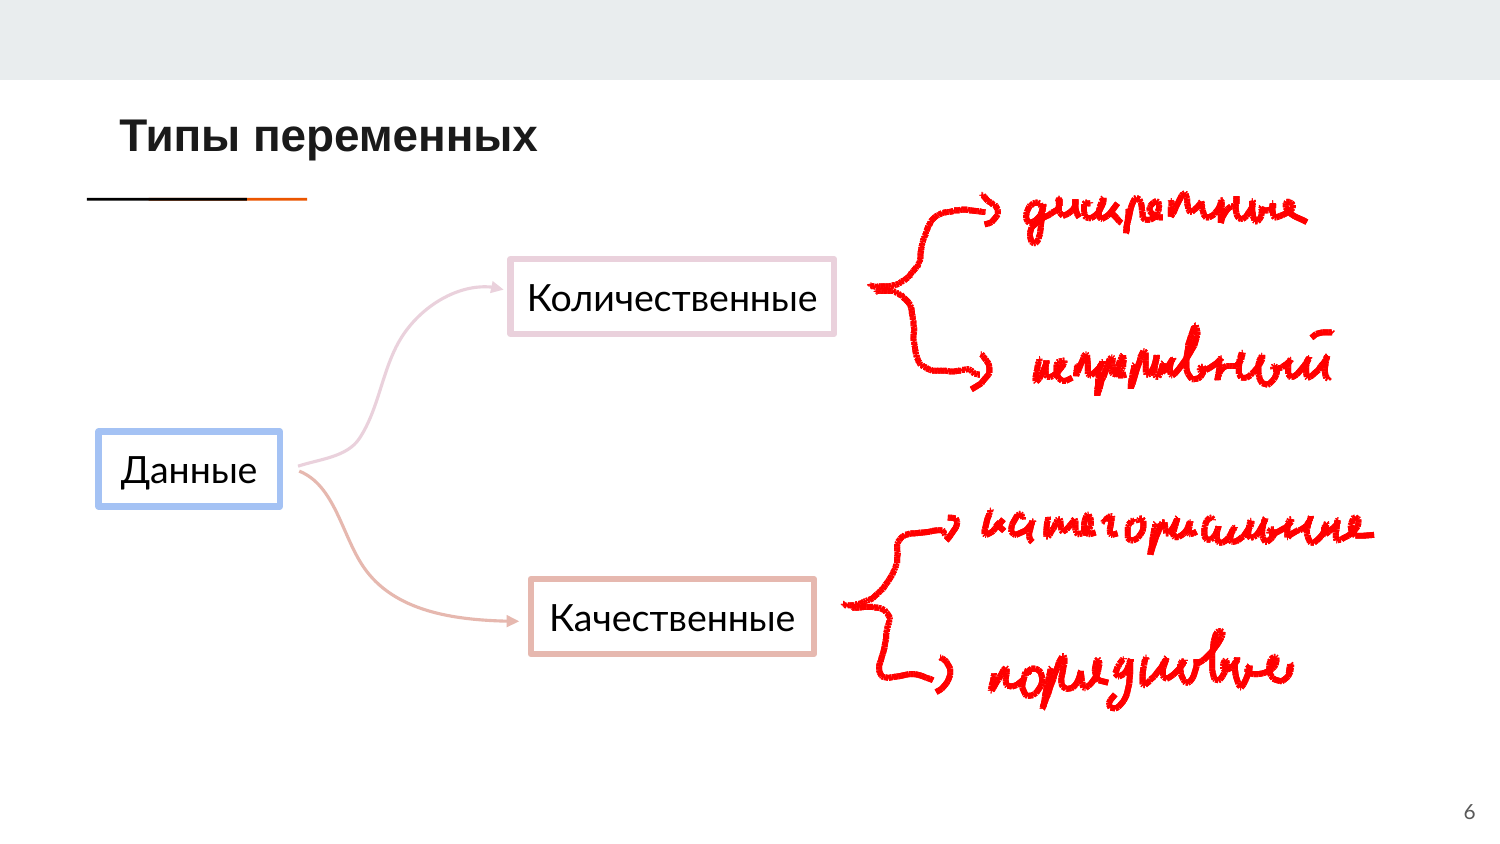

# Типы переменных

Количественные

Данные

Качественные

6